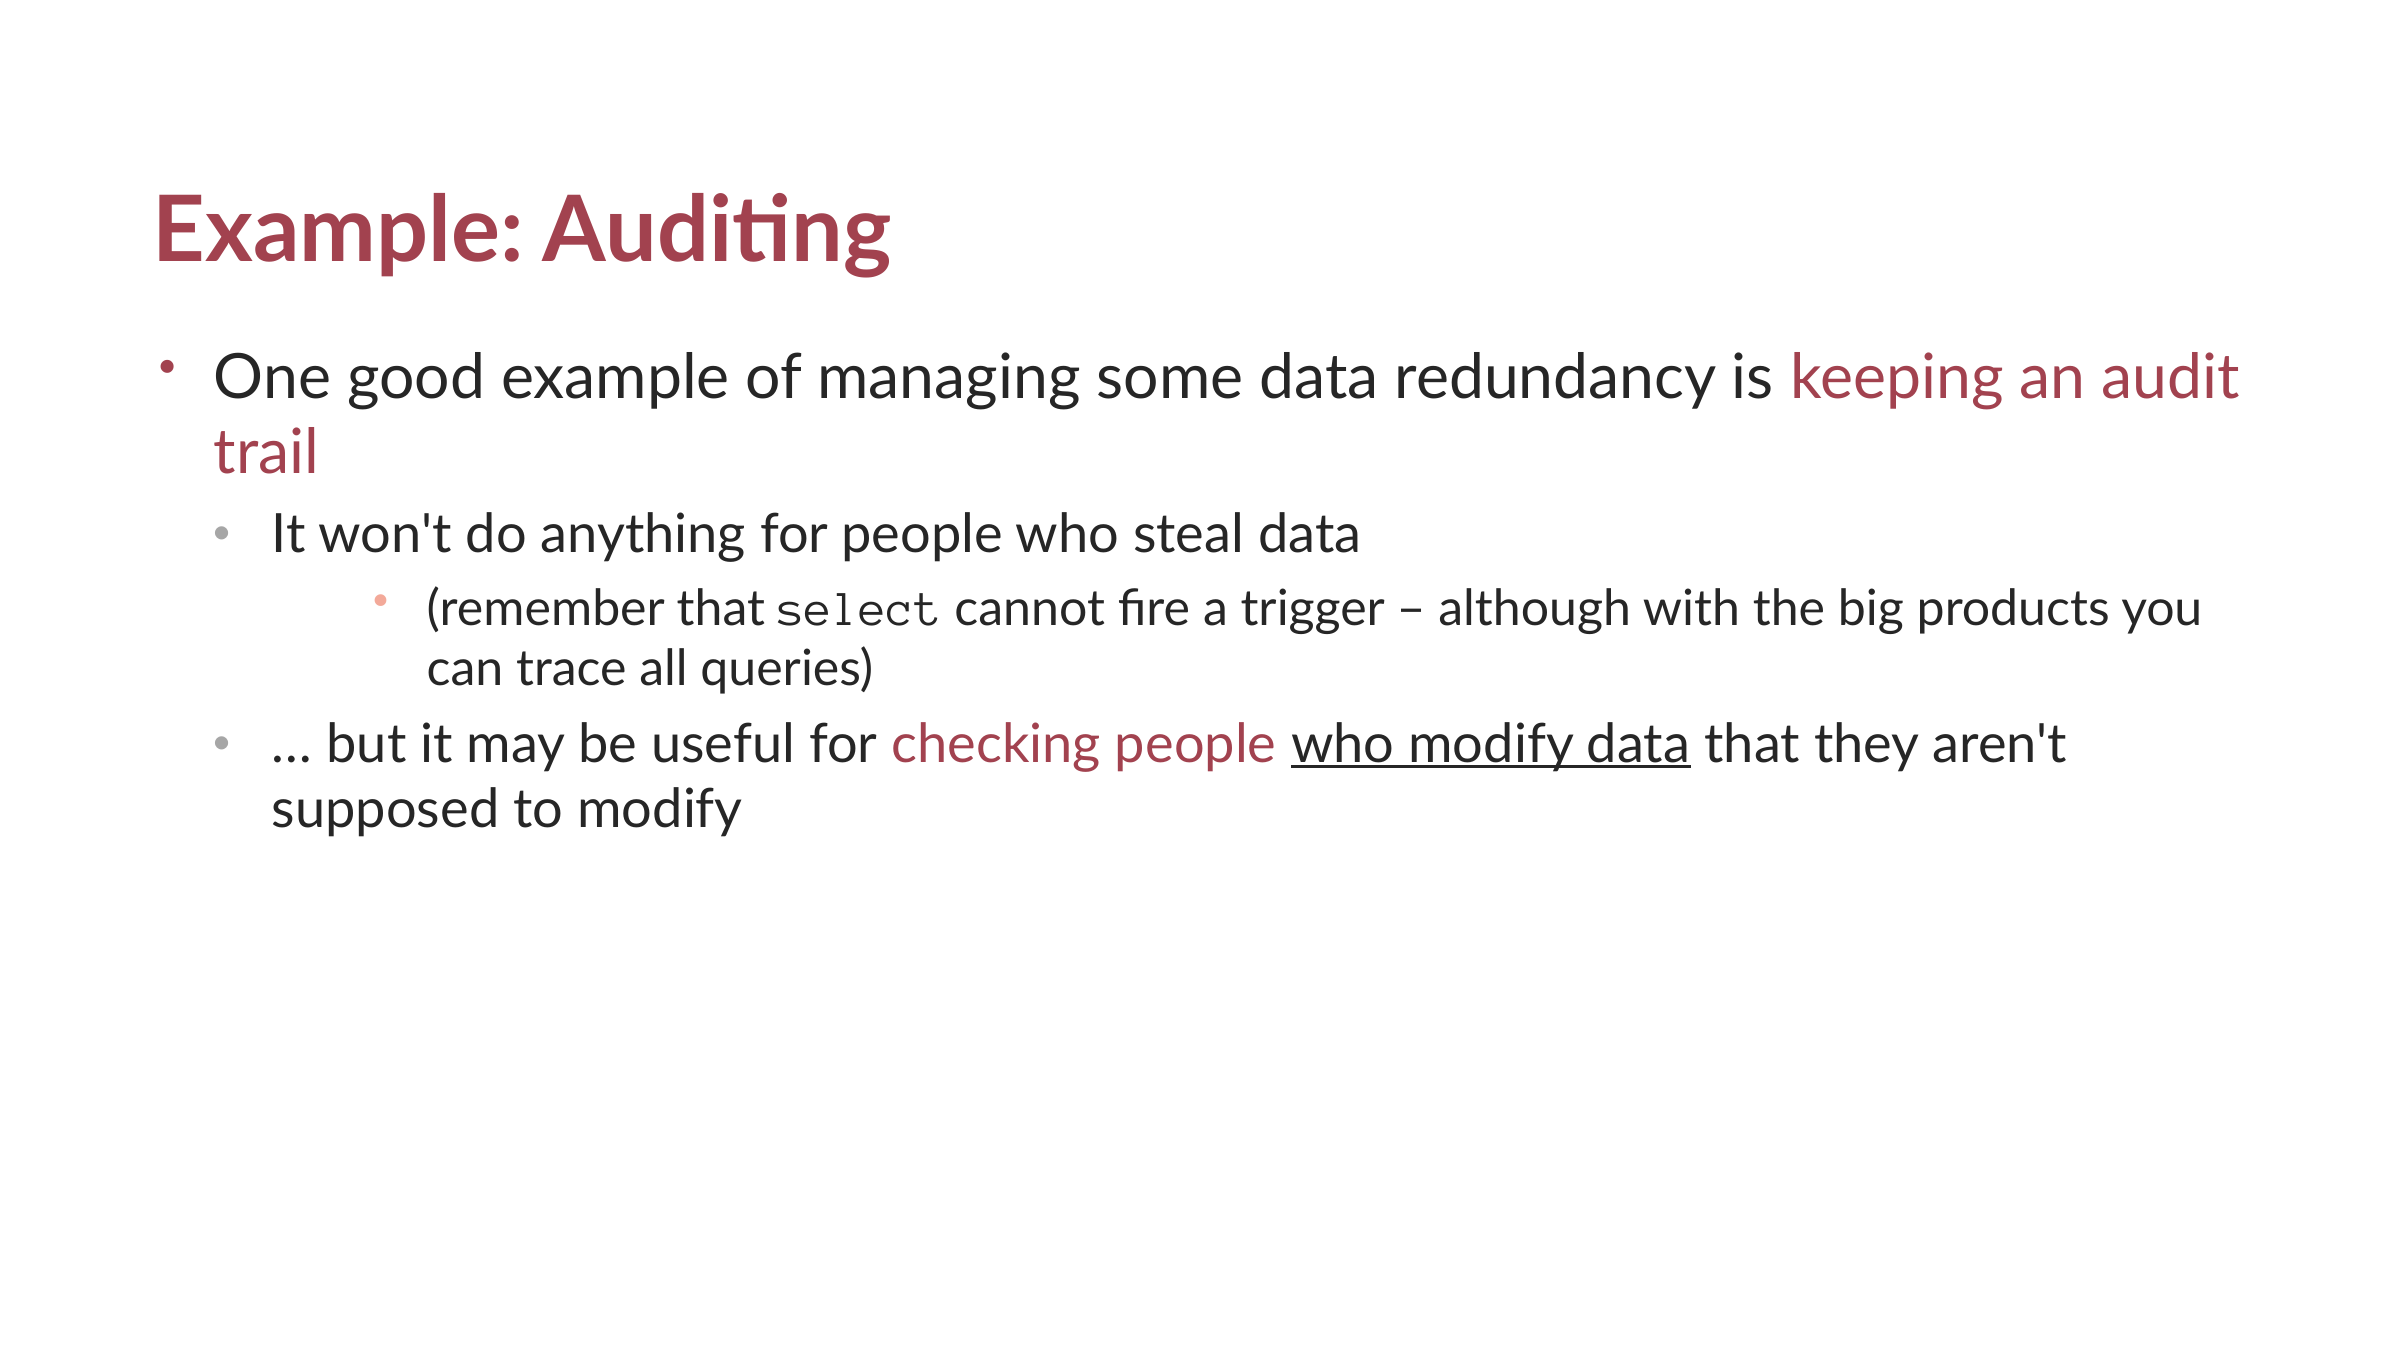

# Example: Auditing
One good example of managing some data redundancy is keeping an audit trail
It won't do anything for people who steal data
(remember that select cannot fire a trigger – although with the big products you can trace all queries)
… but it may be useful for checking people who modify data that they aren't supposed to modify